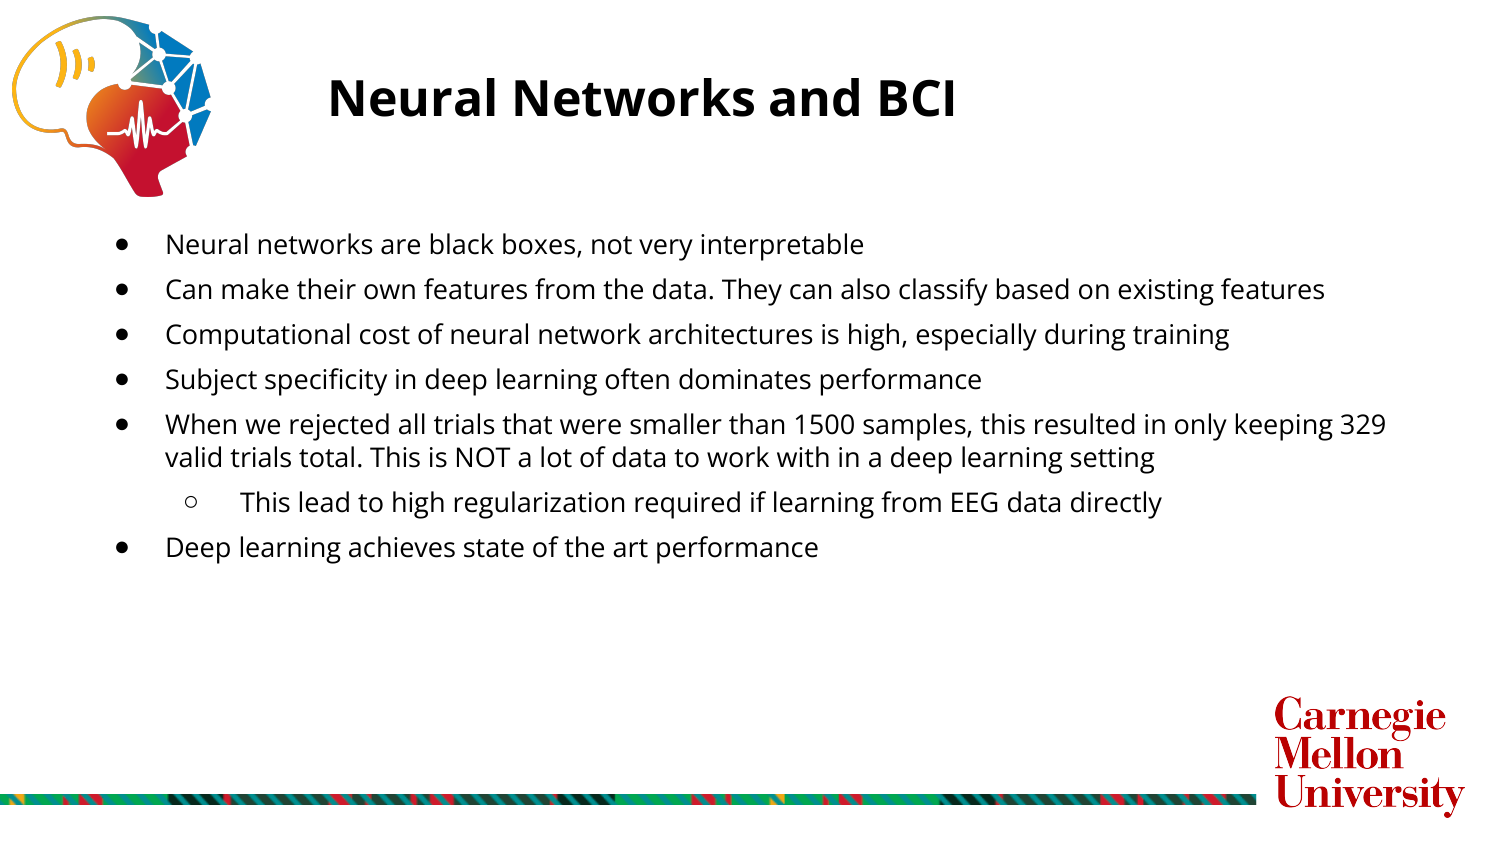

# Neural Networks and BCI
Neural networks are black boxes, not very interpretable
Can make their own features from the data. They can also classify based on existing features
Computational cost of neural network architectures is high, especially during training
Subject specificity in deep learning often dominates performance
When we rejected all trials that were smaller than 1500 samples, this resulted in only keeping 329 valid trials total. This is NOT a lot of data to work with in a deep learning setting
This lead to high regularization required if learning from EEG data directly
Deep learning achieves state of the art performance